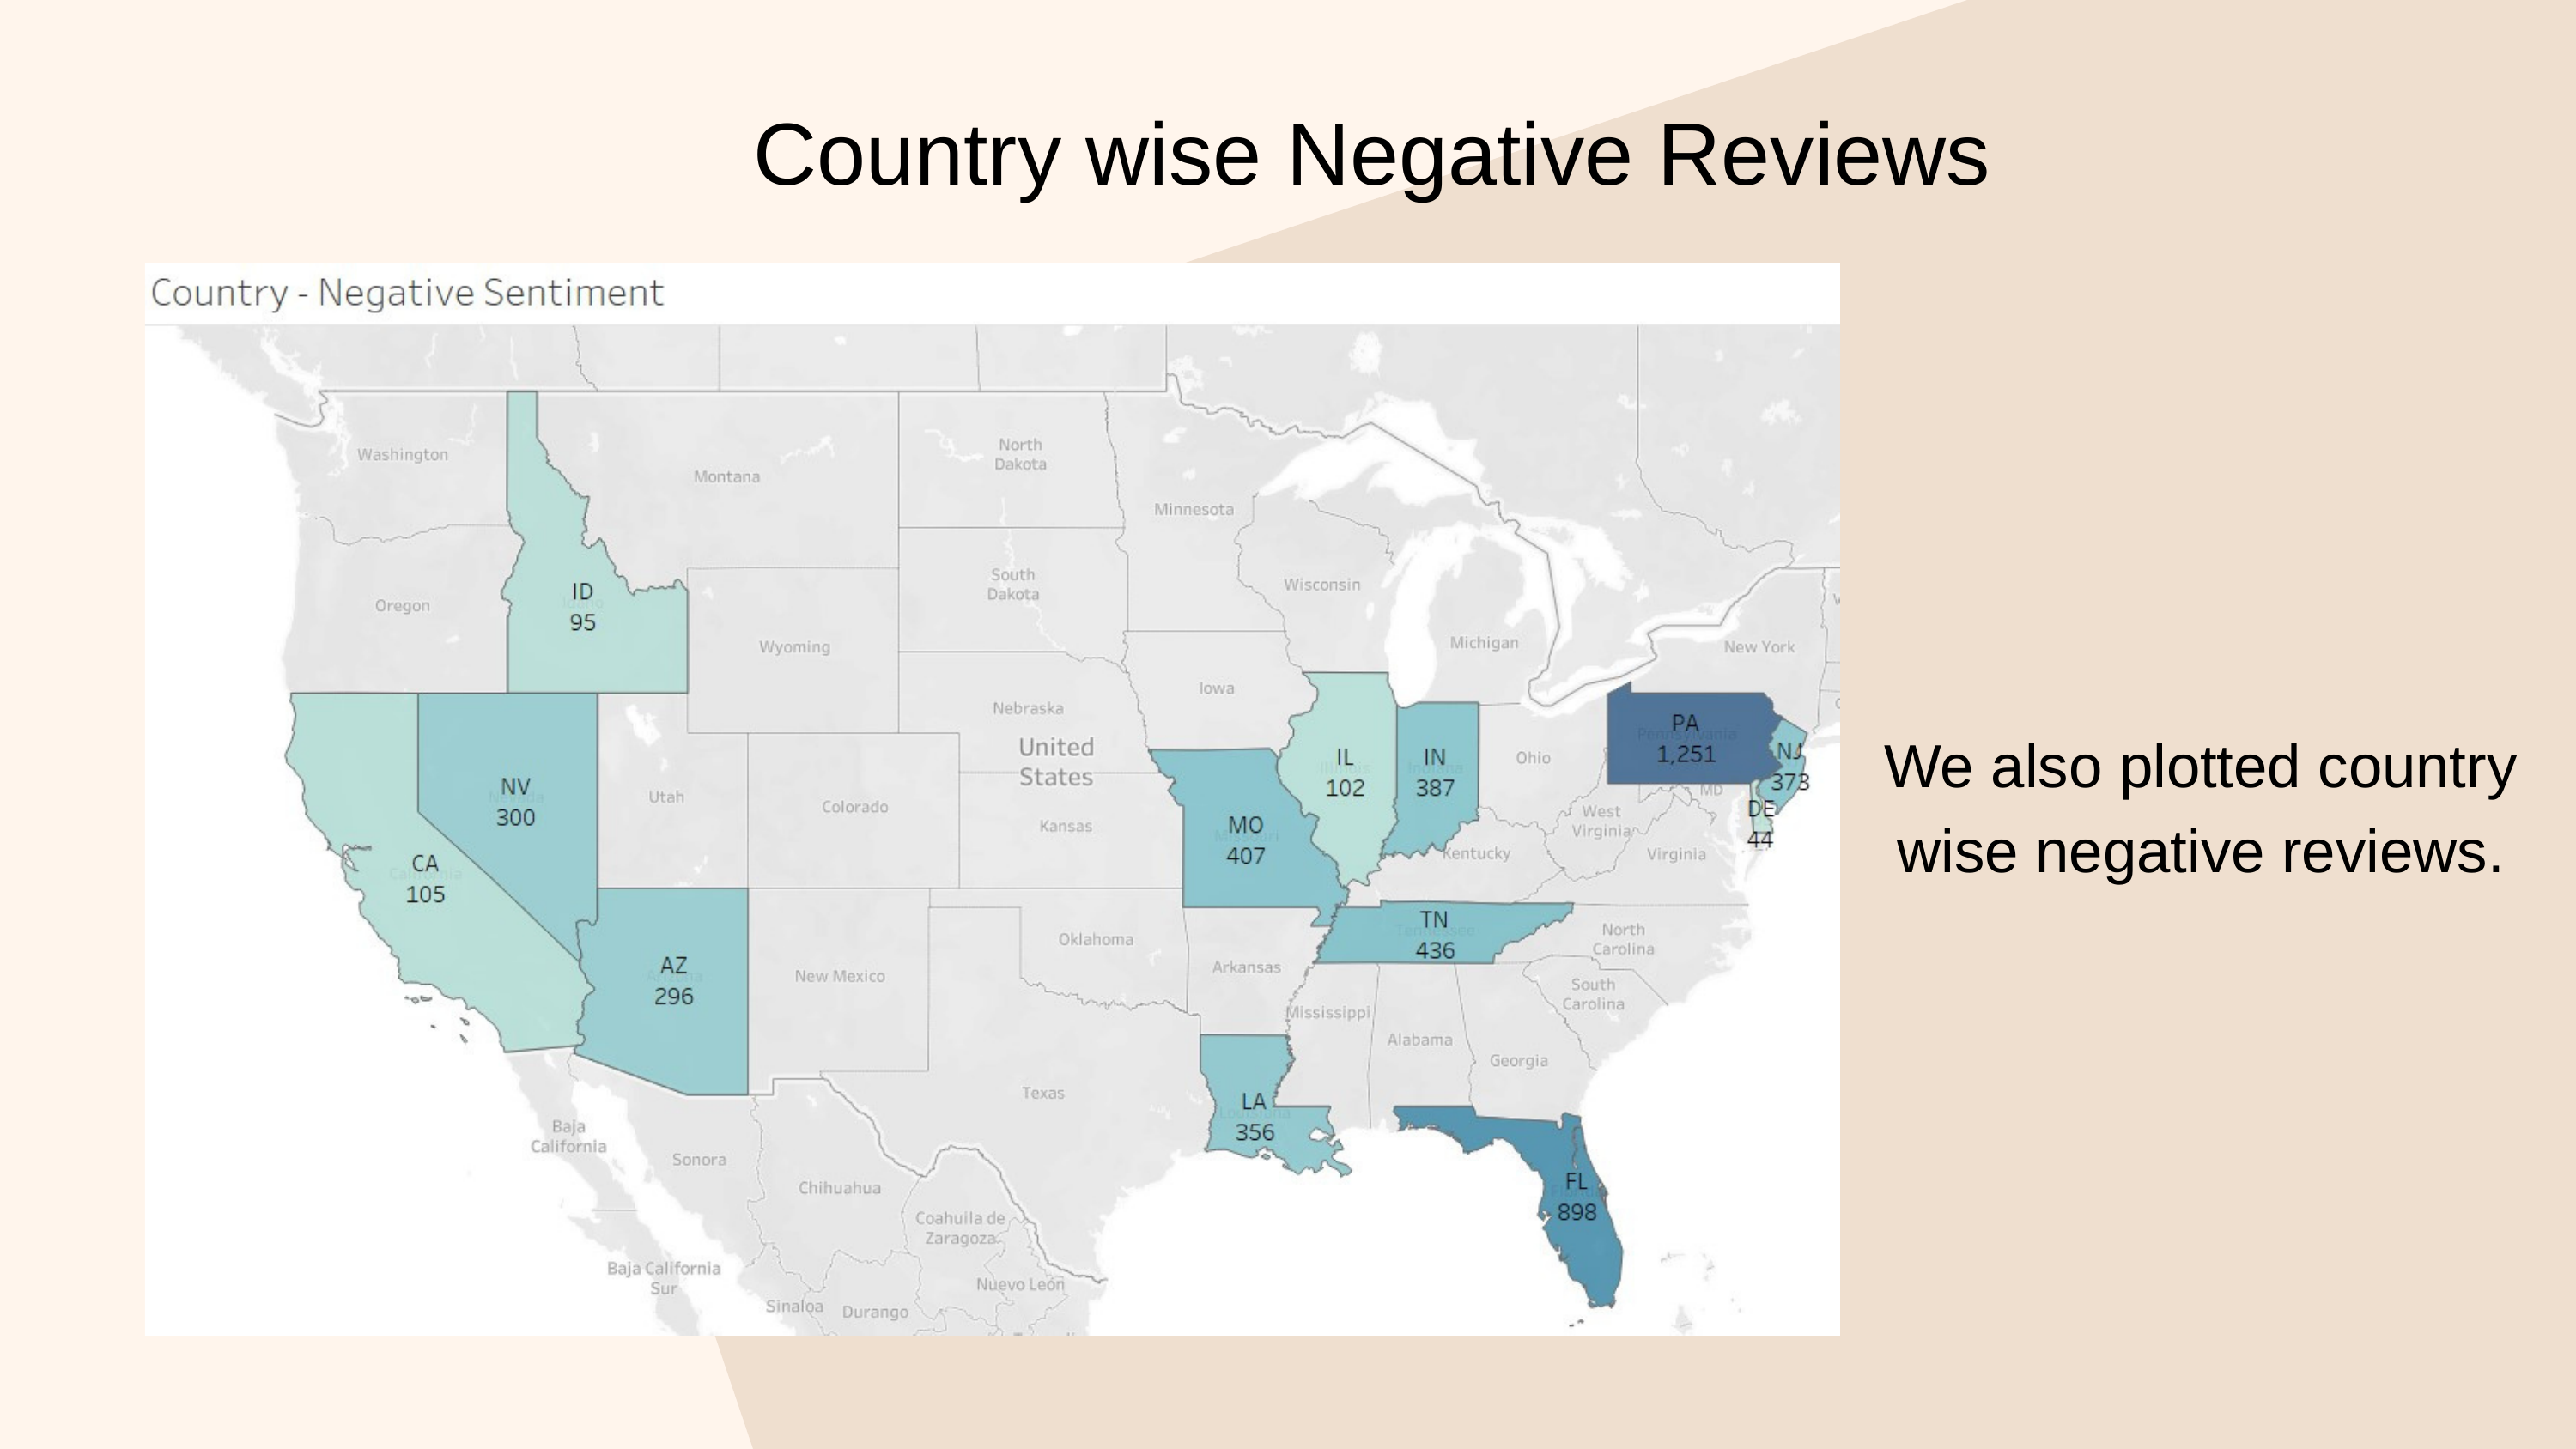

Country wise Negative Reviews

We also plotted country wise negative reviews.